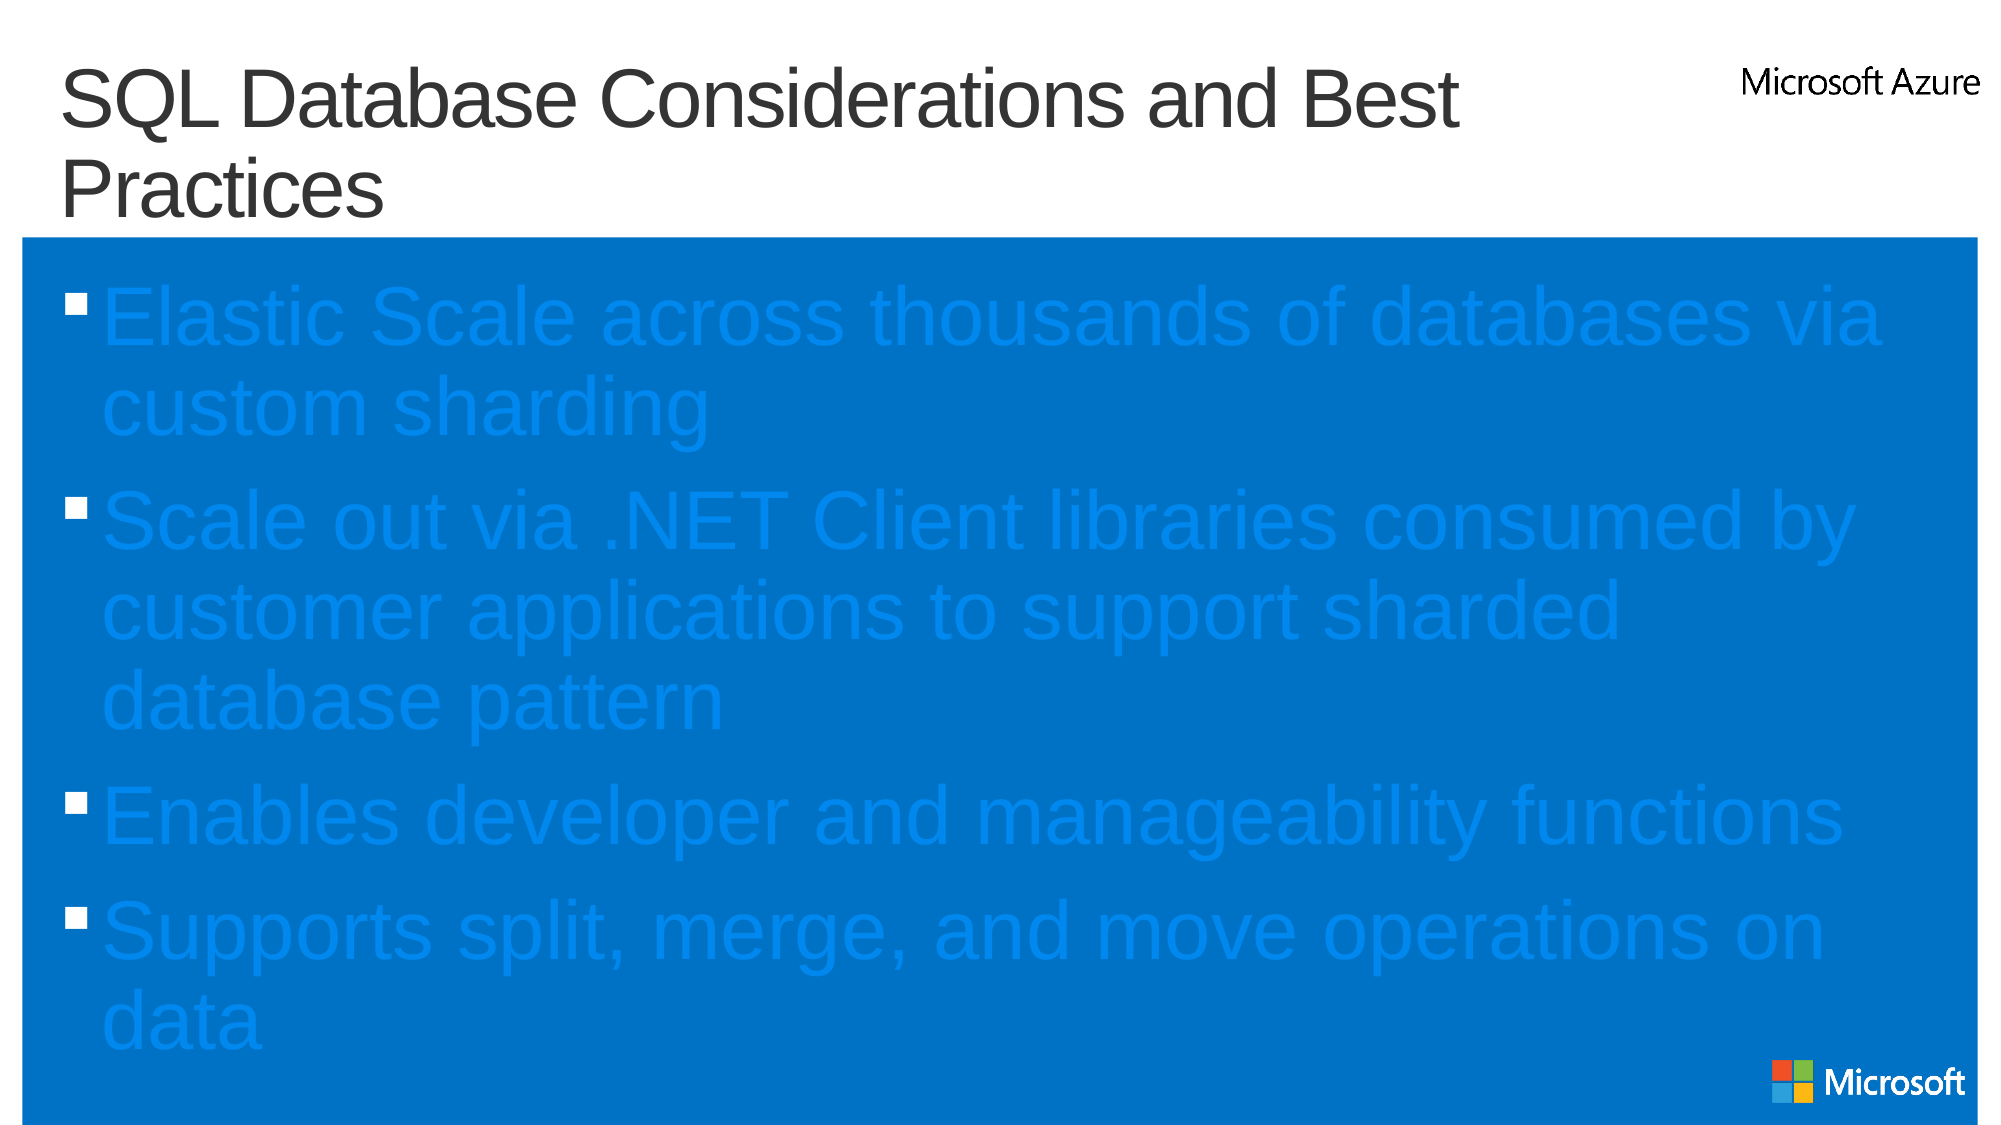

# SQL Database Considerations and Best Practices
Elastic Scale across thousands of databases via custom sharding
Scale out via .NET Client libraries consumed by customer applications to support sharded database pattern
Enables developer and manageability functions
Supports split, merge, and move operations on data